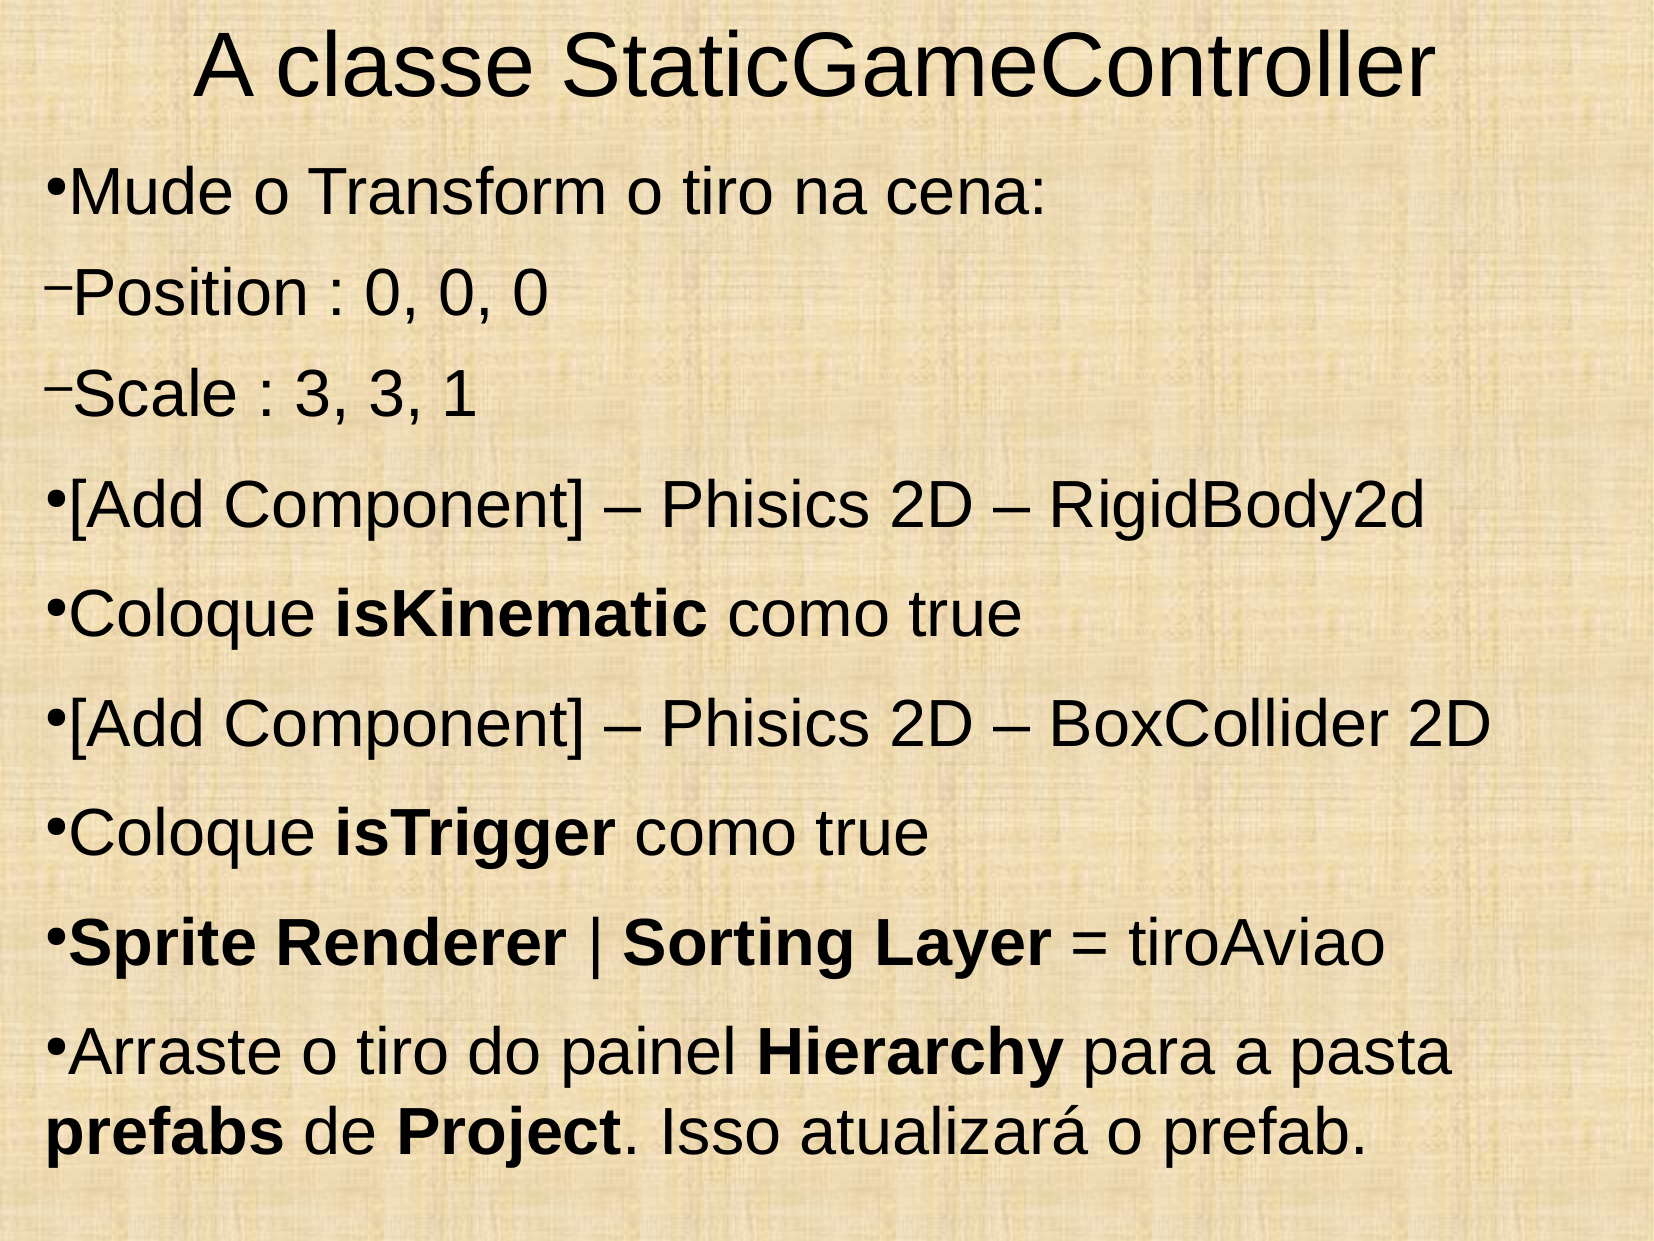

A classe StaticGameController
Mude o Transform o tiro na cena:
Position : 0, 0, 0
Scale : 3, 3, 1
[Add Component] – Phisics 2D – RigidBody2d
Coloque isKinematic como true
[Add Component] – Phisics 2D – BoxCollider 2D
Coloque isTrigger como true
Sprite Renderer | Sorting Layer = tiroAviao
Arraste o tiro do painel Hierarchy para a pasta prefabs de Project. Isso atualizará o prefab.